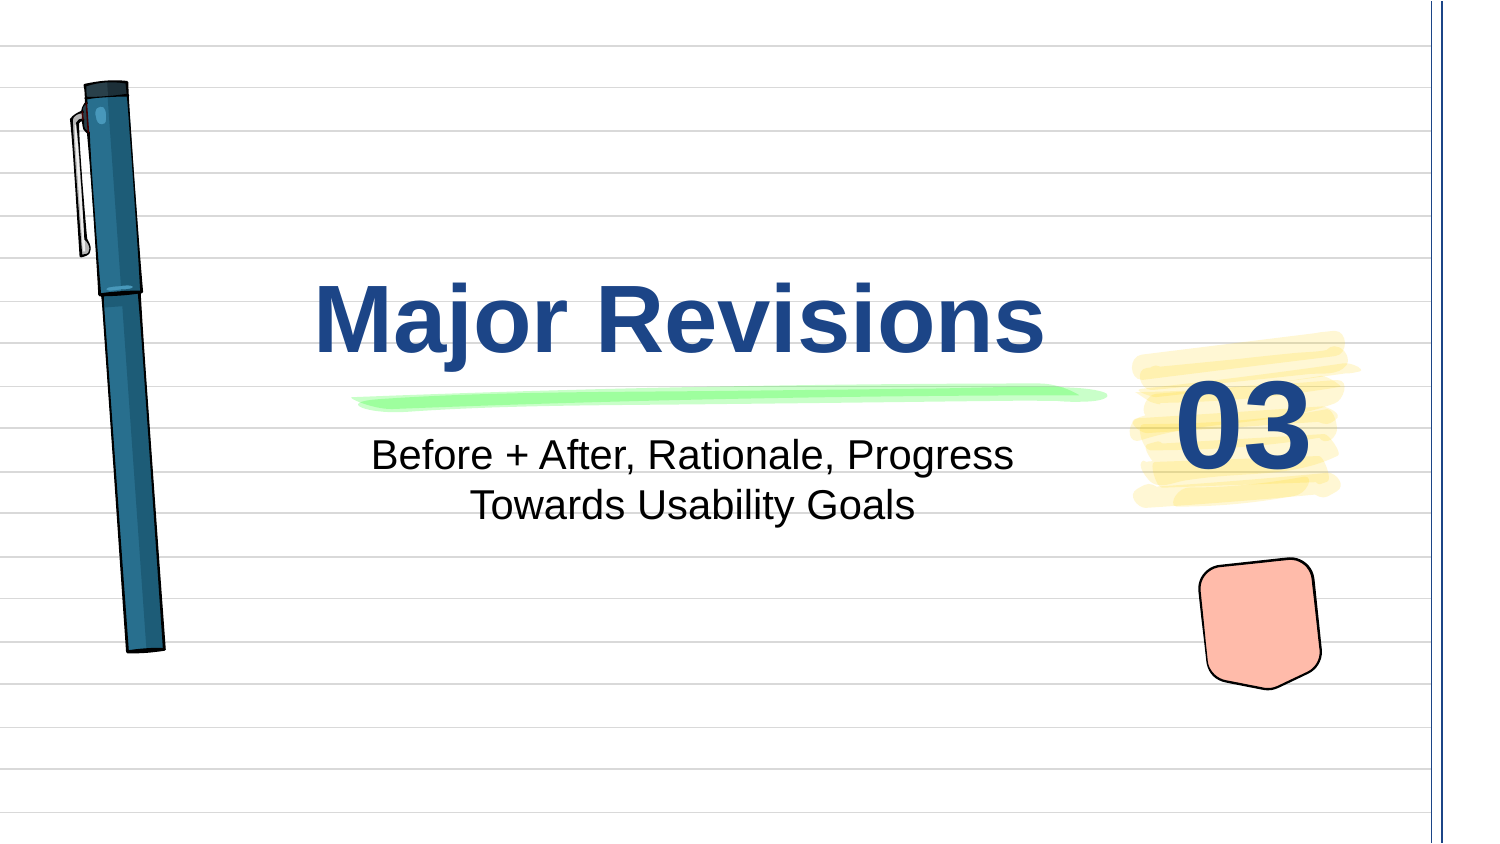

# Major Revisions

03

Before + After, Rationale, Progress Towards Usability Goals